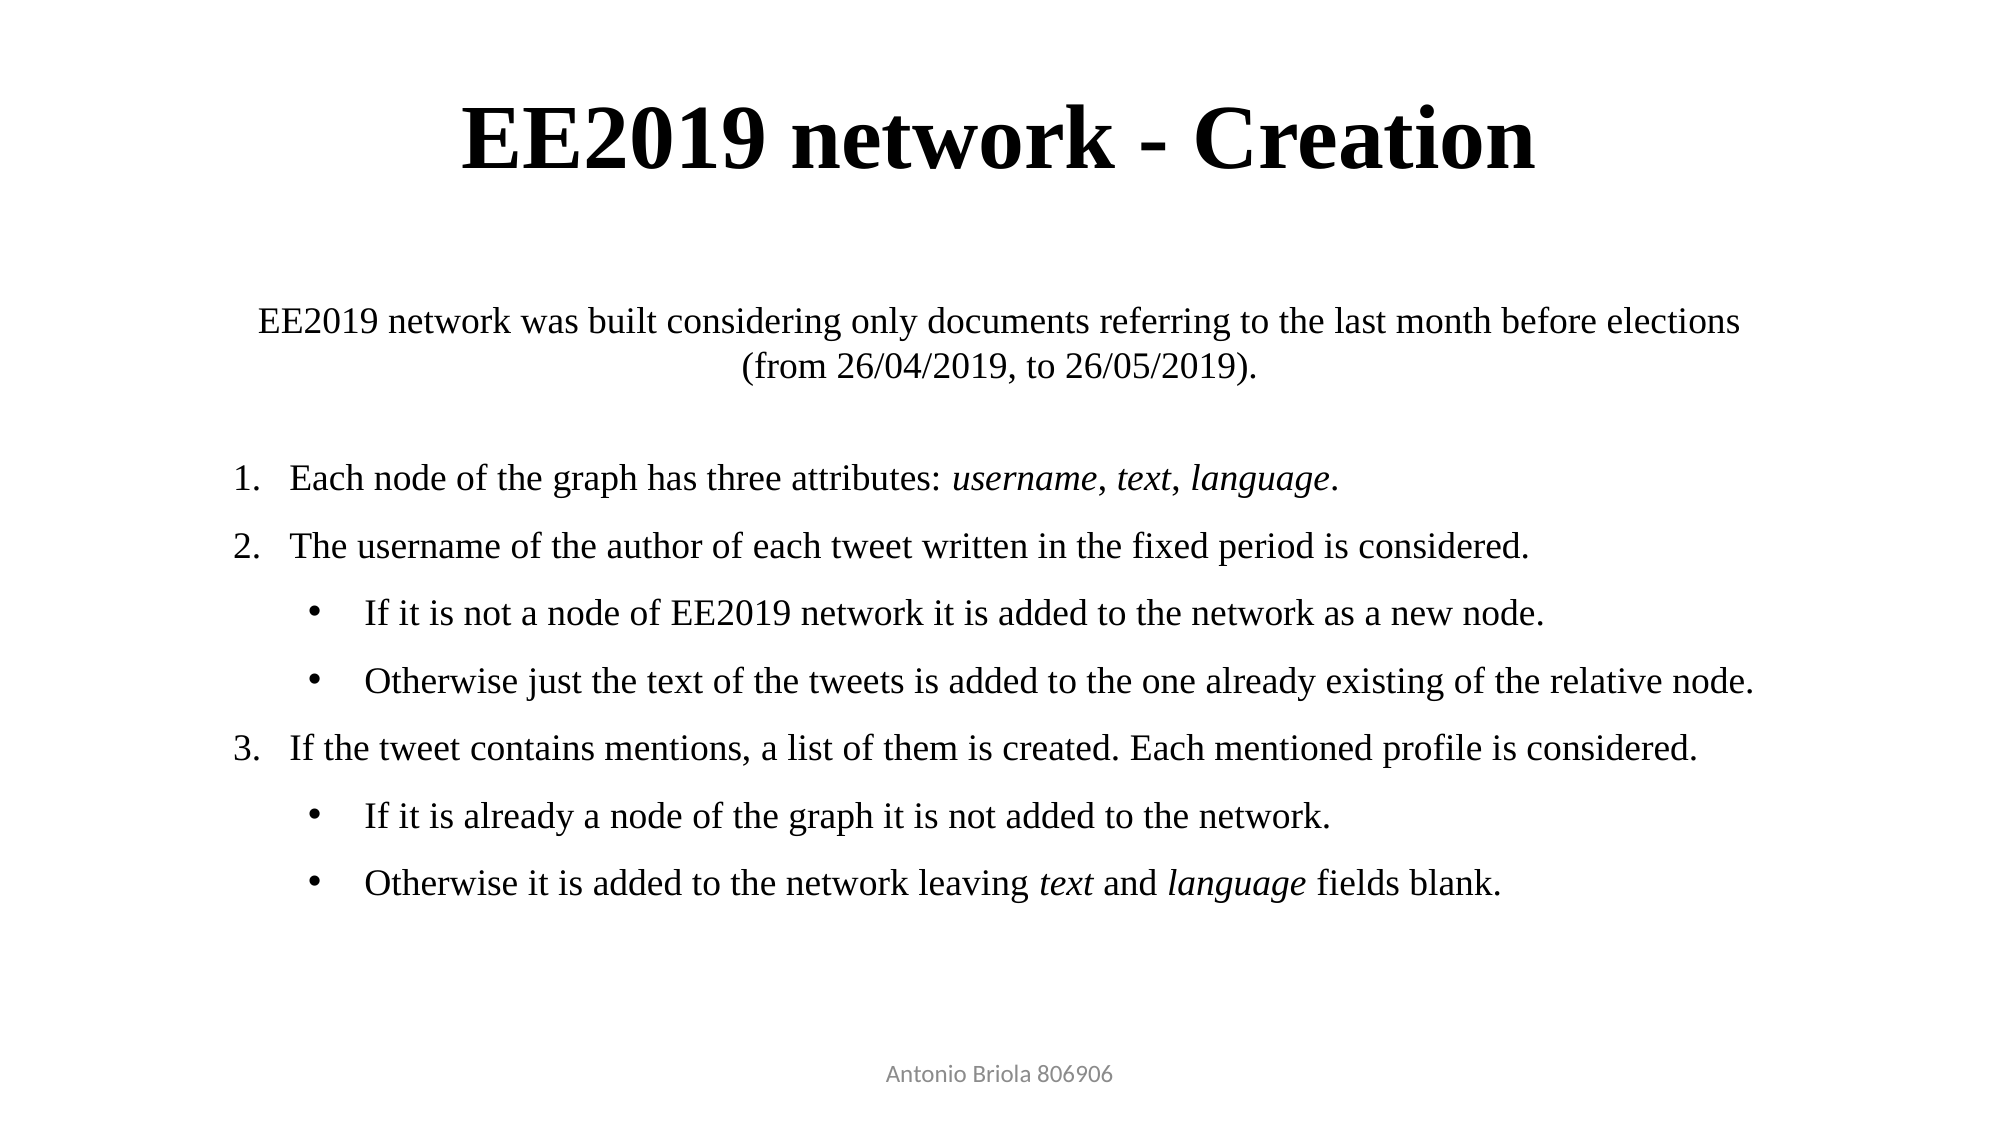

# EE2019 network - Creation
EE2019 network was built considering only documents referring to the last month before elections (from 26/04/2019, to 26/05/2019).

Each node of the graph has three attributes: username, text, language.
The username of the author of each tweet written in the fixed period is considered.
If it is not a node of EE2019 network it is added to the network as a new node.
Otherwise just the text of the tweets is added to the one already existing of the relative node.
If the tweet contains mentions, a list of them is created. Each mentioned profile is considered.
If it is already a node of the graph it is not added to the network.
Otherwise it is added to the network leaving text and language fields blank.

Antonio Briola 806906